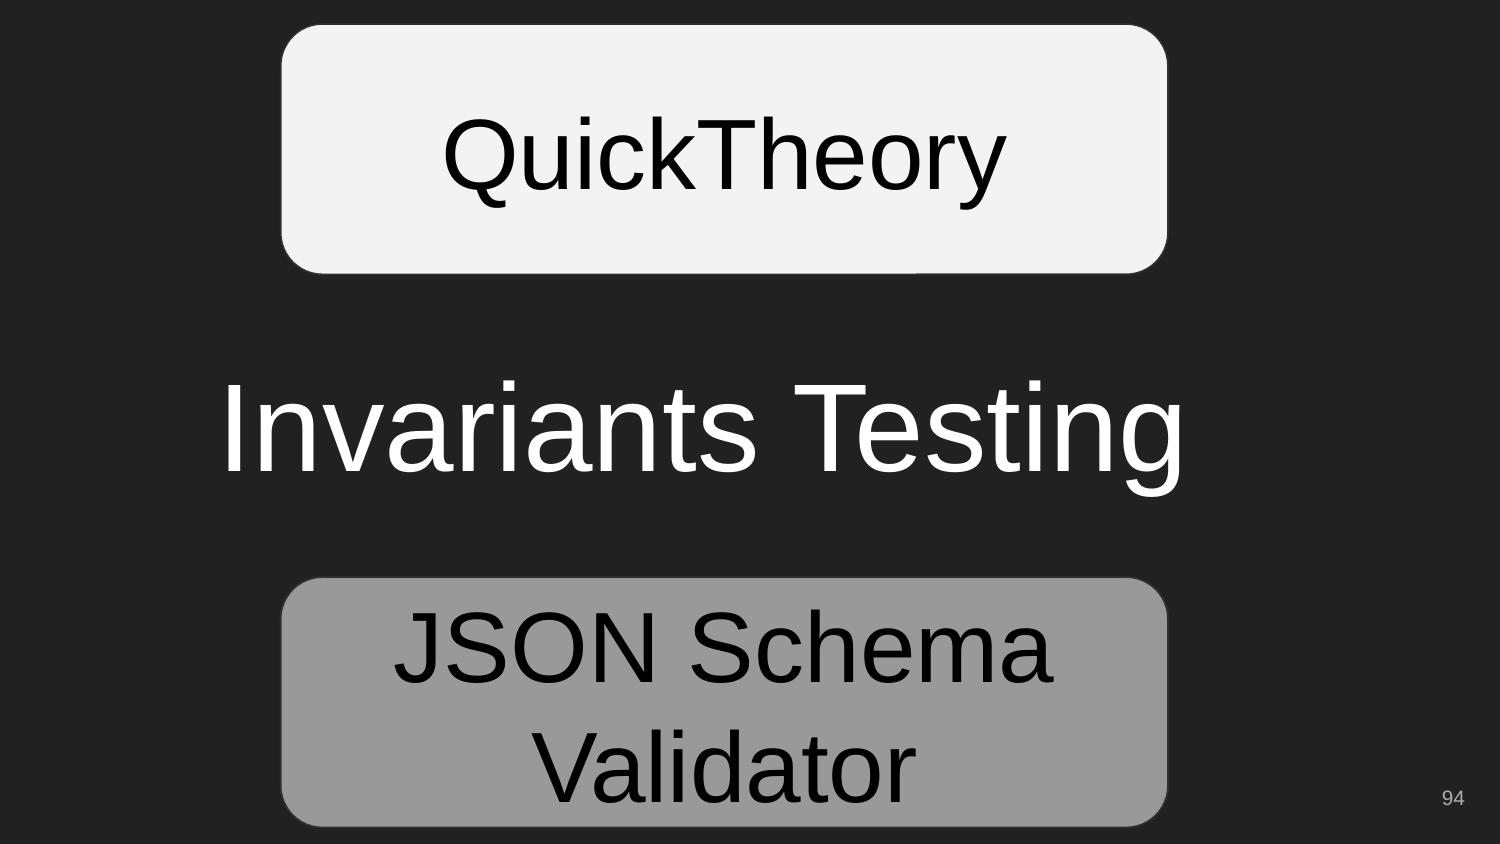

Property Based Testing
QuickTheory
Invariants Testing
Schema Based Testing
Schema Based Testing
JSON Schema Validator
JSON Schema Validator
94